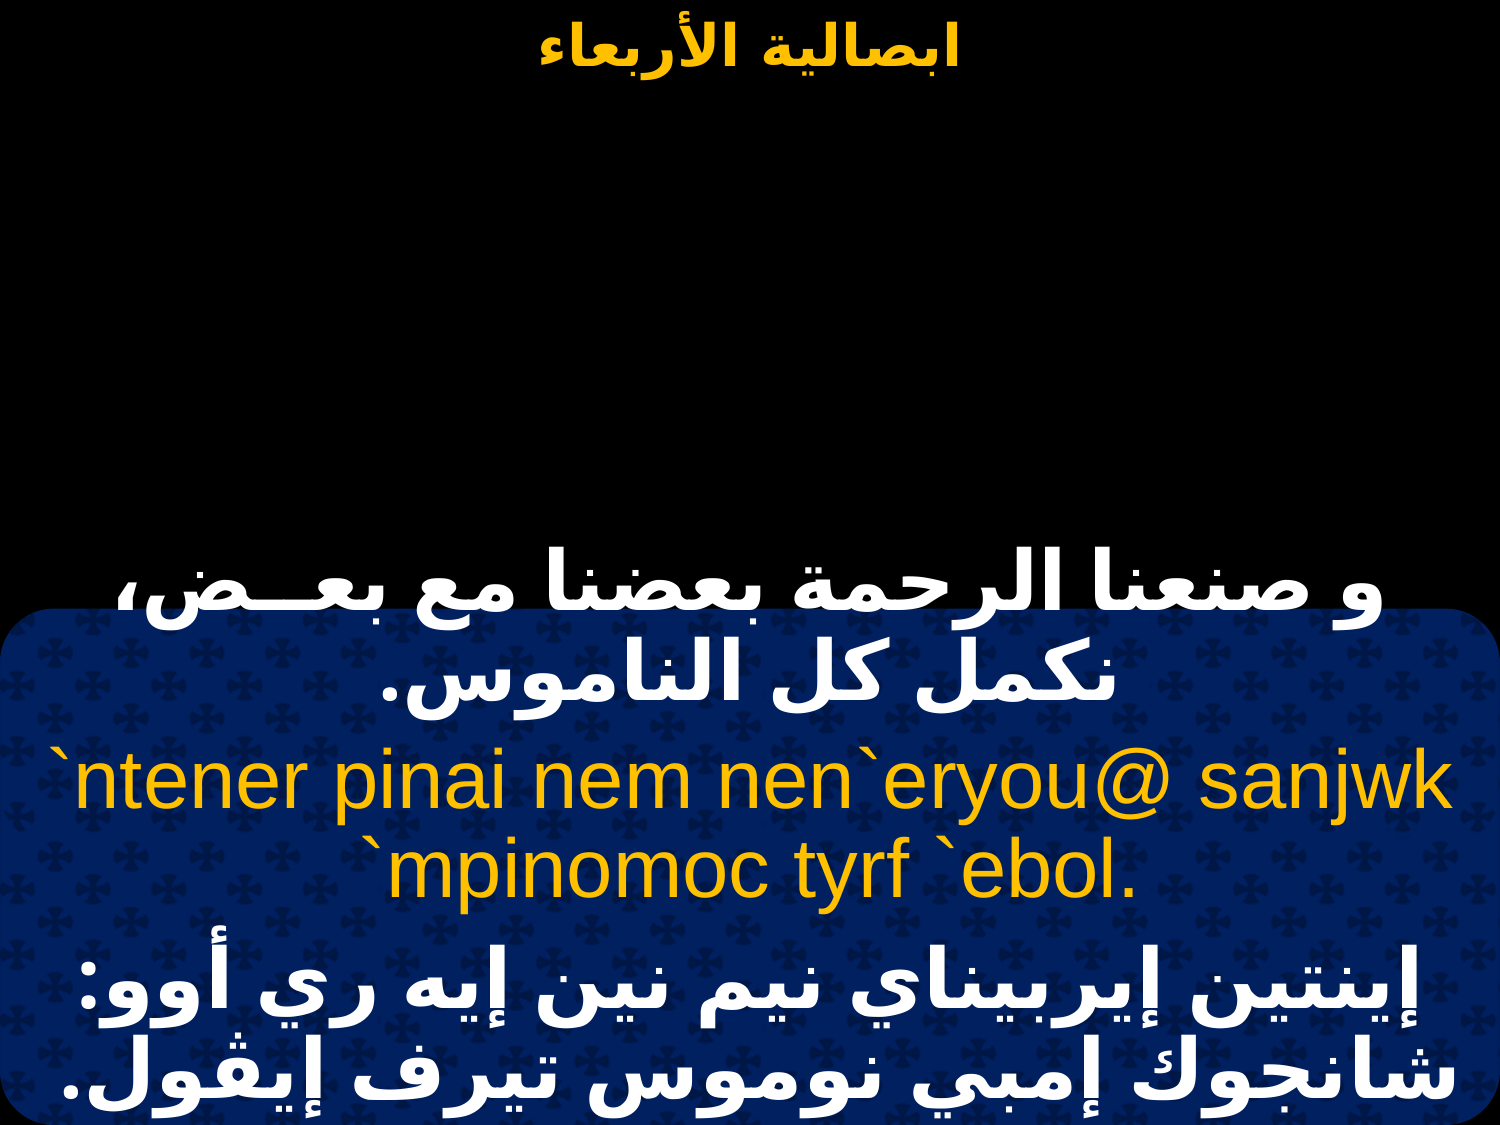

#
و صنعنا الرحمة بعضنا مع بعــض، نكمل كل الناموس.
`ntener pinai nem nen`eryou@ sanjwk `mpinomoc tyrf `ebol.
إينتين إيربيناي نيم نين إيه ري أوو: شانجوك إمبي نوموس تيرف إيڤول.